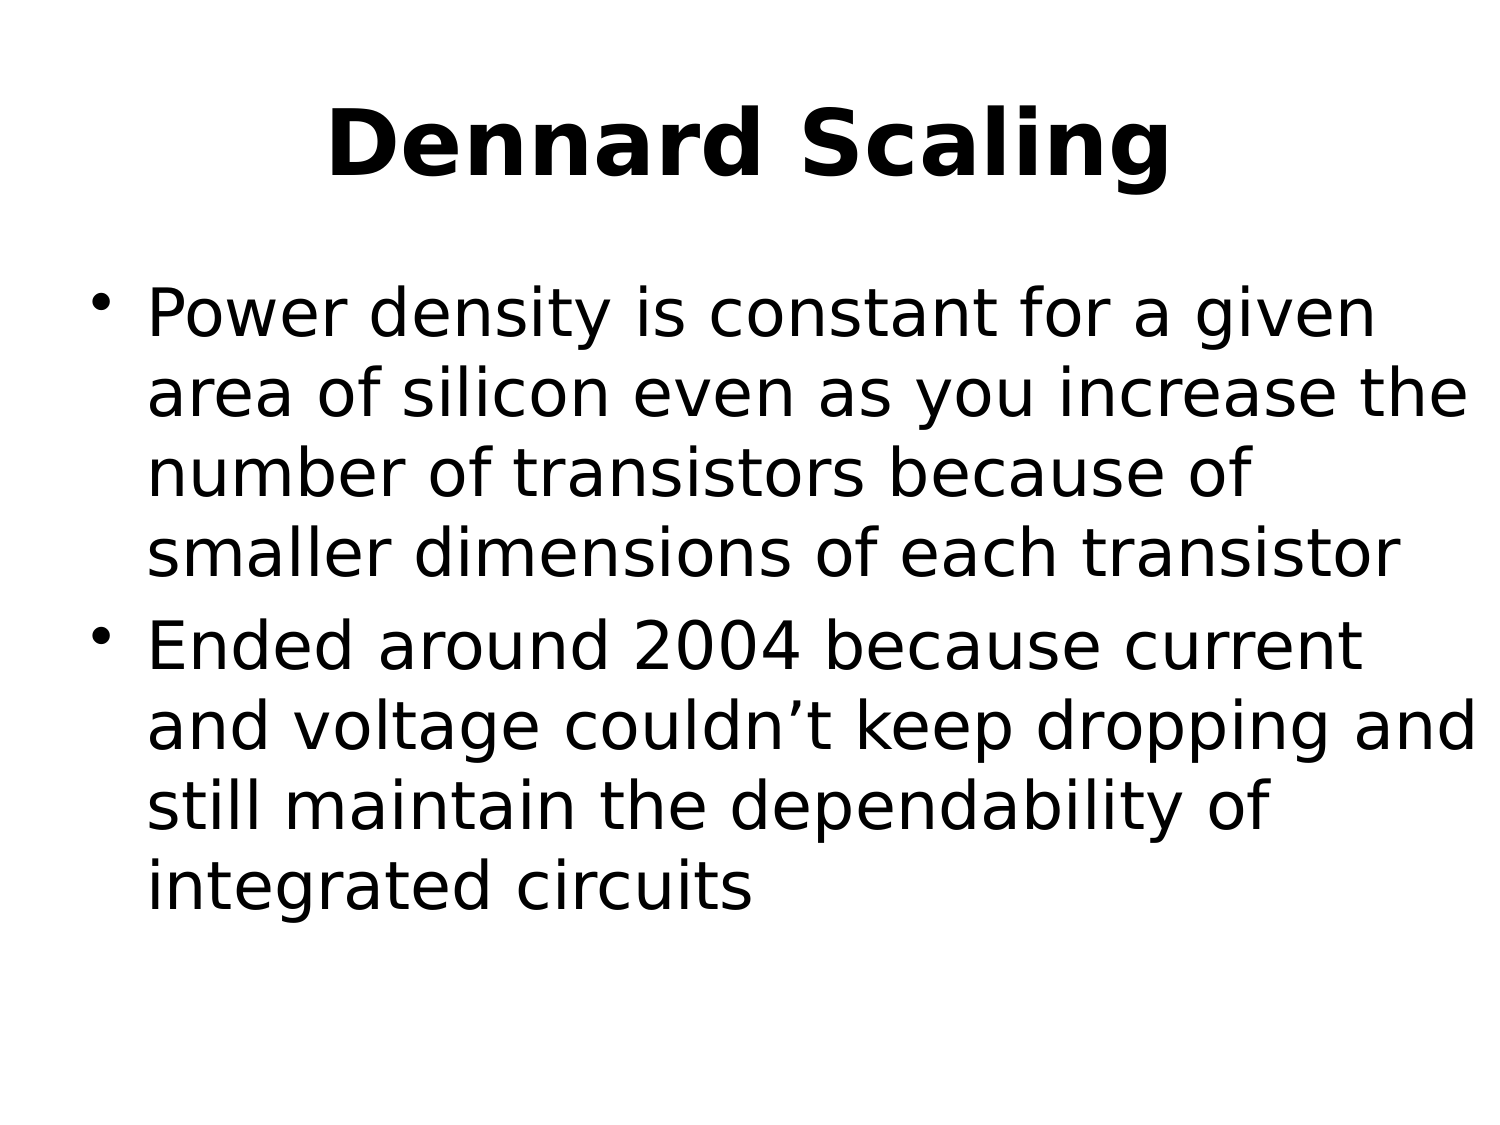

# Dennard Scaling
Power density is constant for a given area of silicon even as you increase the number of transistors because of smaller dimensions of each transistor
Ended around 2004 because current and voltage couldn’t keep dropping and still maintain the dependability of integrated circuits